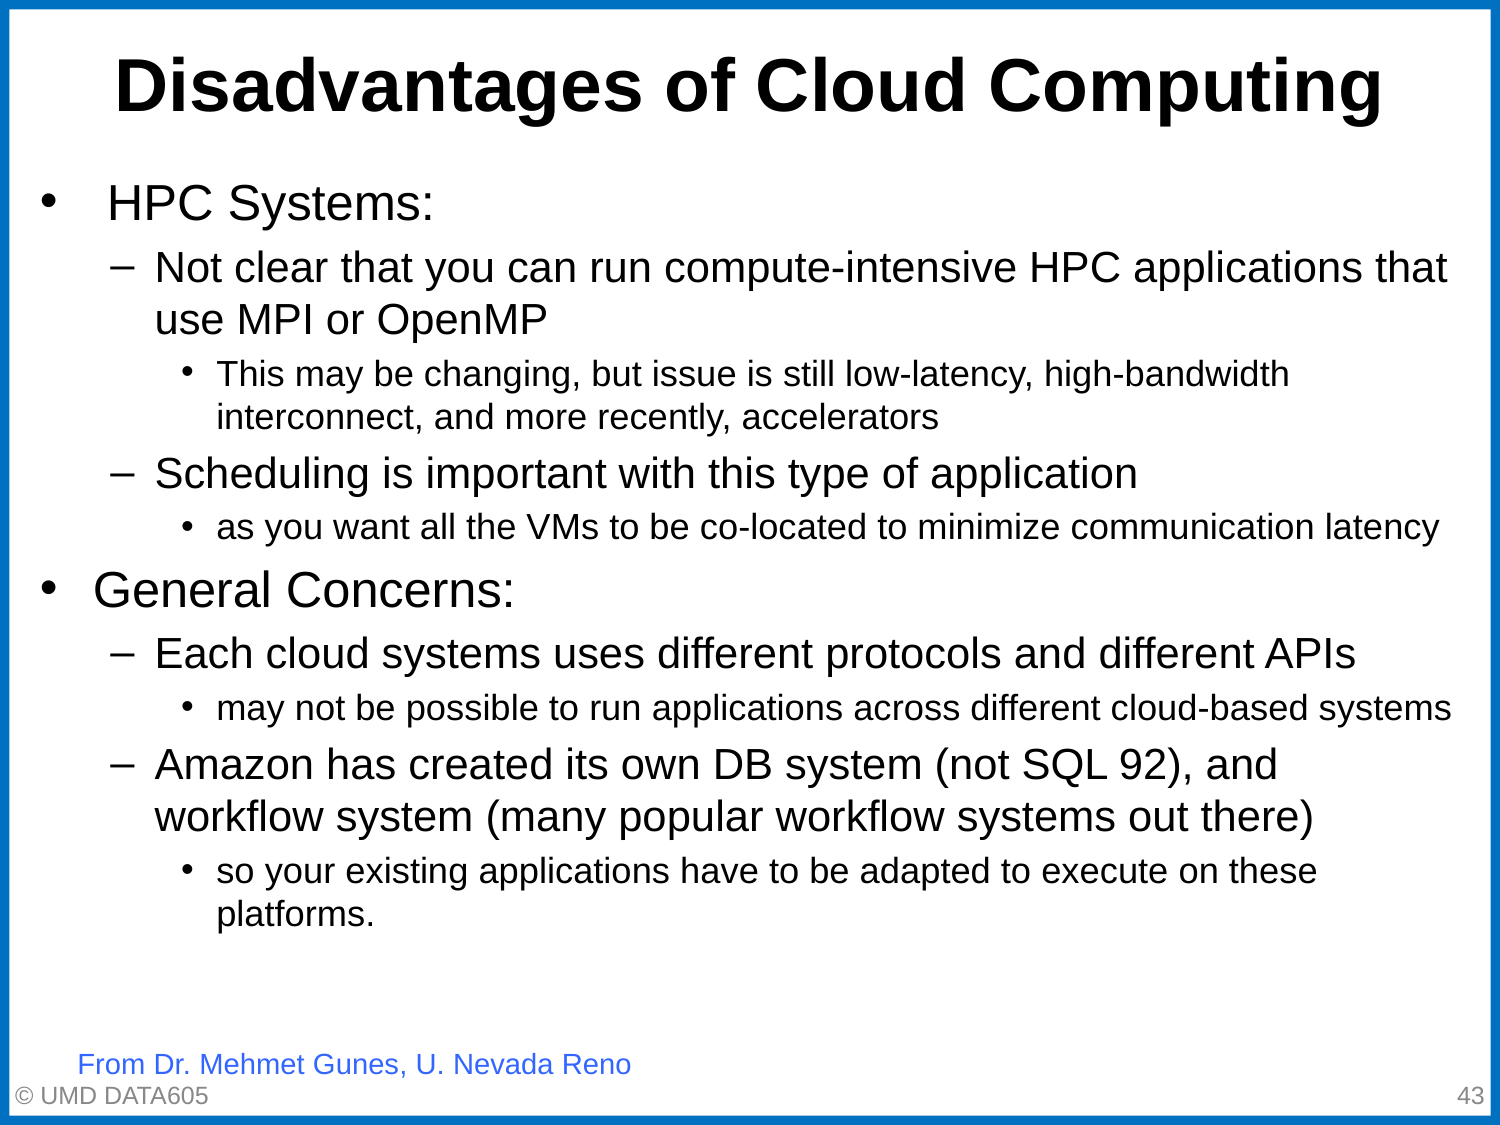

# Disadvantages of Cloud Computing
 HPC Systems:
Not clear that you can run compute-intensive HPC applications that use MPI or OpenMP
This may be changing, but issue is still low-latency, high-bandwidth interconnect, and more recently, accelerators
Scheduling is important with this type of application
as you want all the VMs to be co-located to minimize communication latency
General Concerns:
Each cloud systems uses different protocols and different APIs
may not be possible to run applications across different cloud-based systems
Amazon has created its own DB system (not SQL 92), and workflow system (many popular workflow systems out there)
so your existing applications have to be adapted to execute on these platforms.

From Dr. Mehmet Gunes, U. Nevada Reno
© UMD DATA605
43